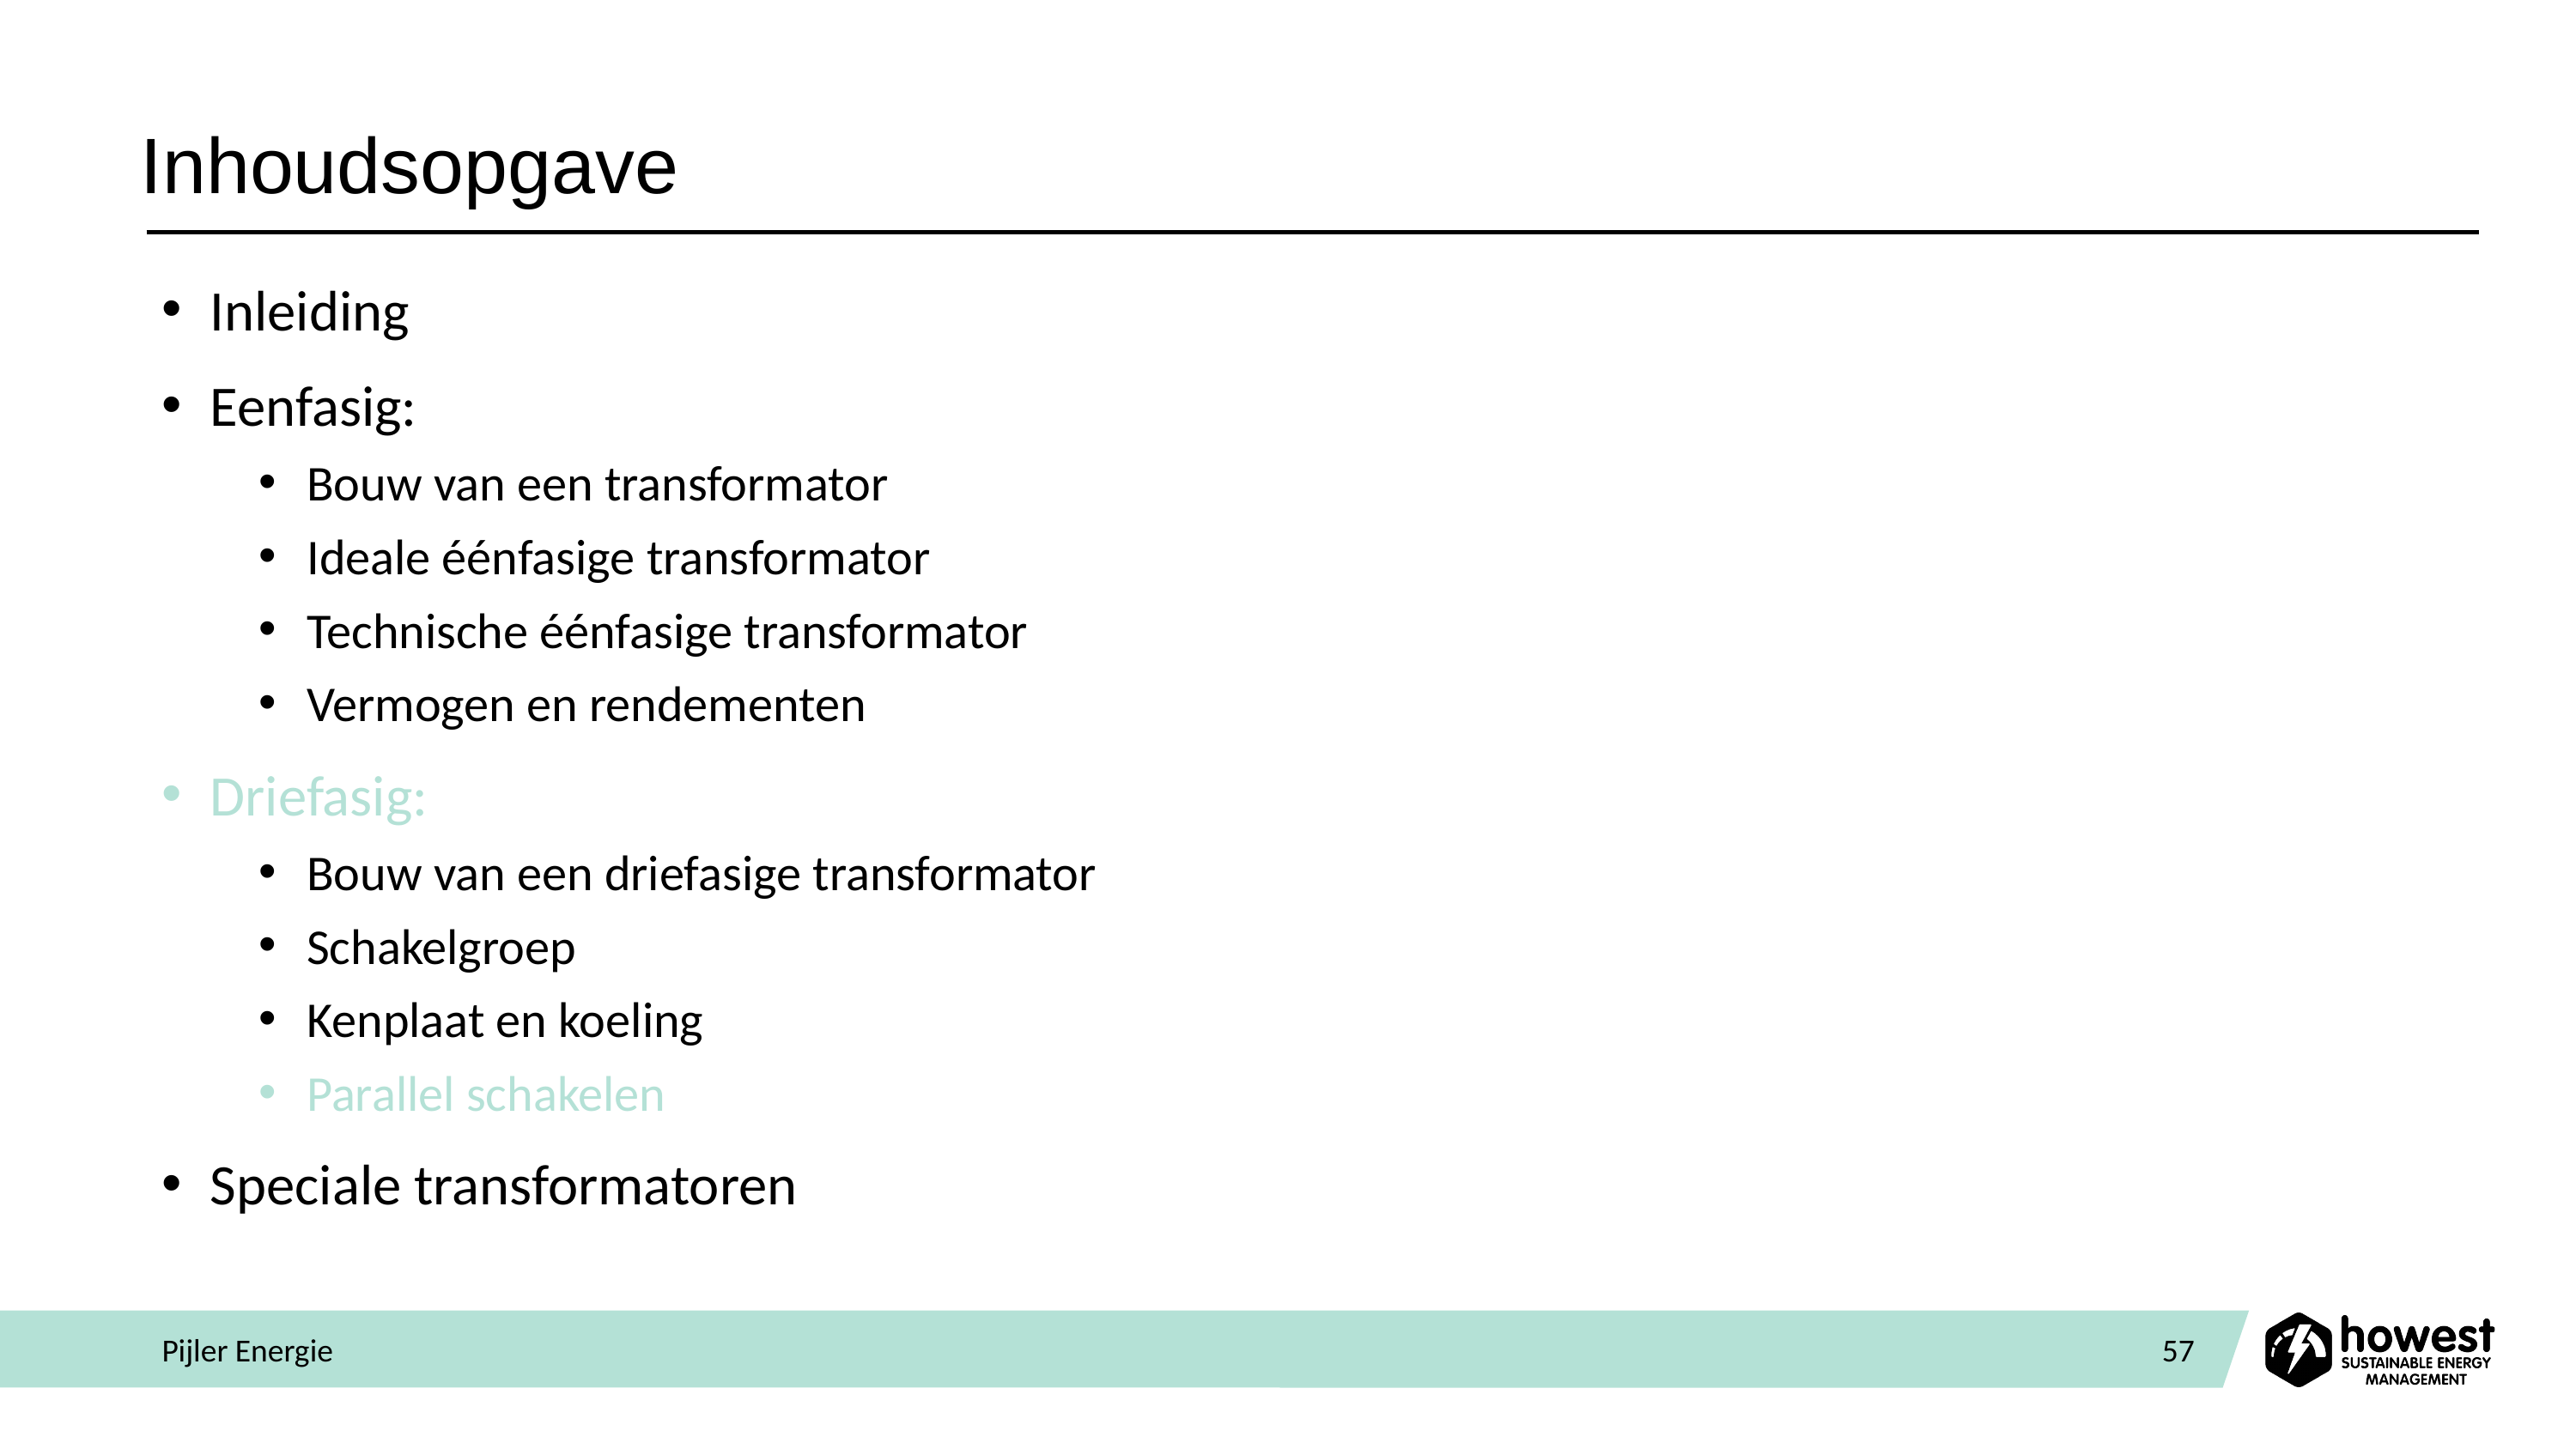

# Inhoudsopgave
Inleiding
Eenfasig:
Bouw van een transformator
Ideale éénfasige transformator
Technische éénfasige transformator
Vermogen en rendementen
Driefasig:
Bouw van een driefasige transformator
Schakelgroep
Kenplaat en koeling
Parallel schakelen
Speciale transformatoren
Pijler Energie
57